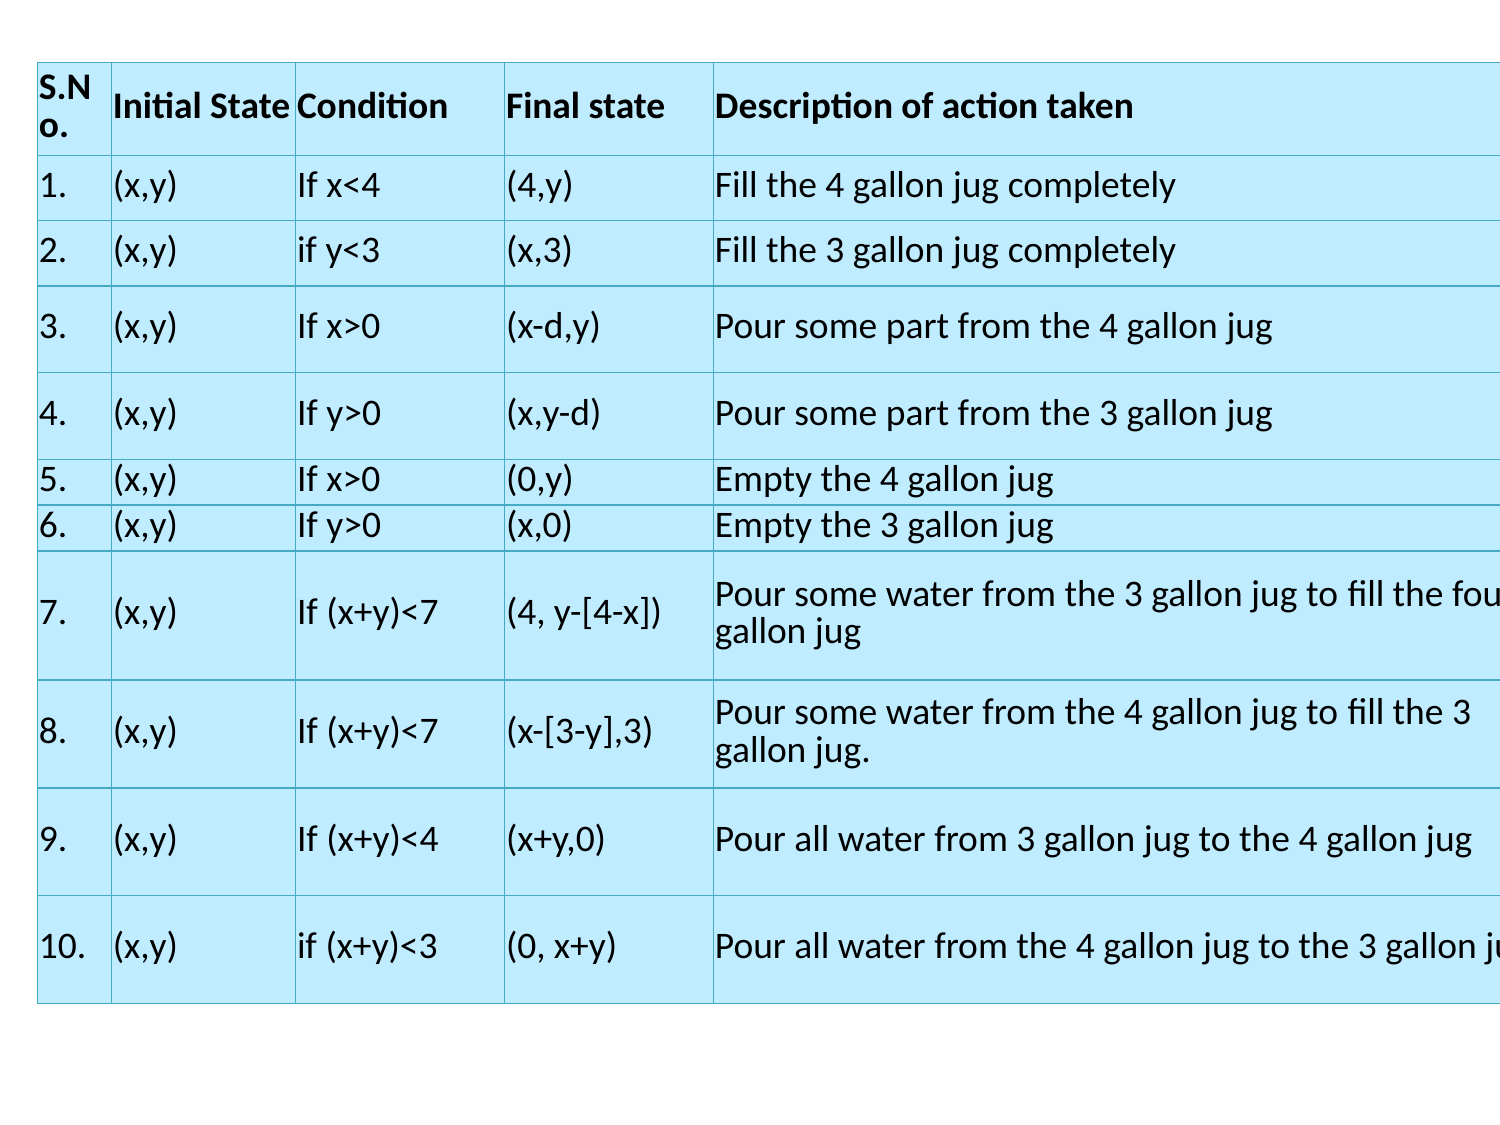

#
| S.No. | Initial State | Condition | Final state | Description of action taken |
| --- | --- | --- | --- | --- |
| 1. | (x,y) | If x<4 | (4,y) | Fill the 4 gallon jug completely |
| 2. | (x,y) | if y<3 | (x,3) | Fill the 3 gallon jug completely |
| 3. | (x,y) | If x>0 | (x-d,y) | Pour some part from the 4 gallon jug |
| 4. | (x,y) | If y>0 | (x,y-d) | Pour some part from the 3 gallon jug |
| 5. | (x,y) | If x>0 | (0,y) | Empty the 4 gallon jug |
| 6. | (x,y) | If y>0 | (x,0) | Empty the 3 gallon jug |
| 7. | (x,y) | If (x+y)<7 | (4, y-[4-x]) | Pour some water from the 3 gallon jug to fill the four gallon jug |
| 8. | (x,y) | If (x+y)<7 | (x-[3-y],3) | Pour some water from the 4 gallon jug to fill the 3 gallon jug. |
| 9. | (x,y) | If (x+y)<4 | (x+y,0) | Pour all water from 3 gallon jug to the 4 gallon jug |
| 10. | (x,y) | if (x+y)<3 | (0, x+y) | Pour all water from the 4 gallon jug to the 3 gallon jug |